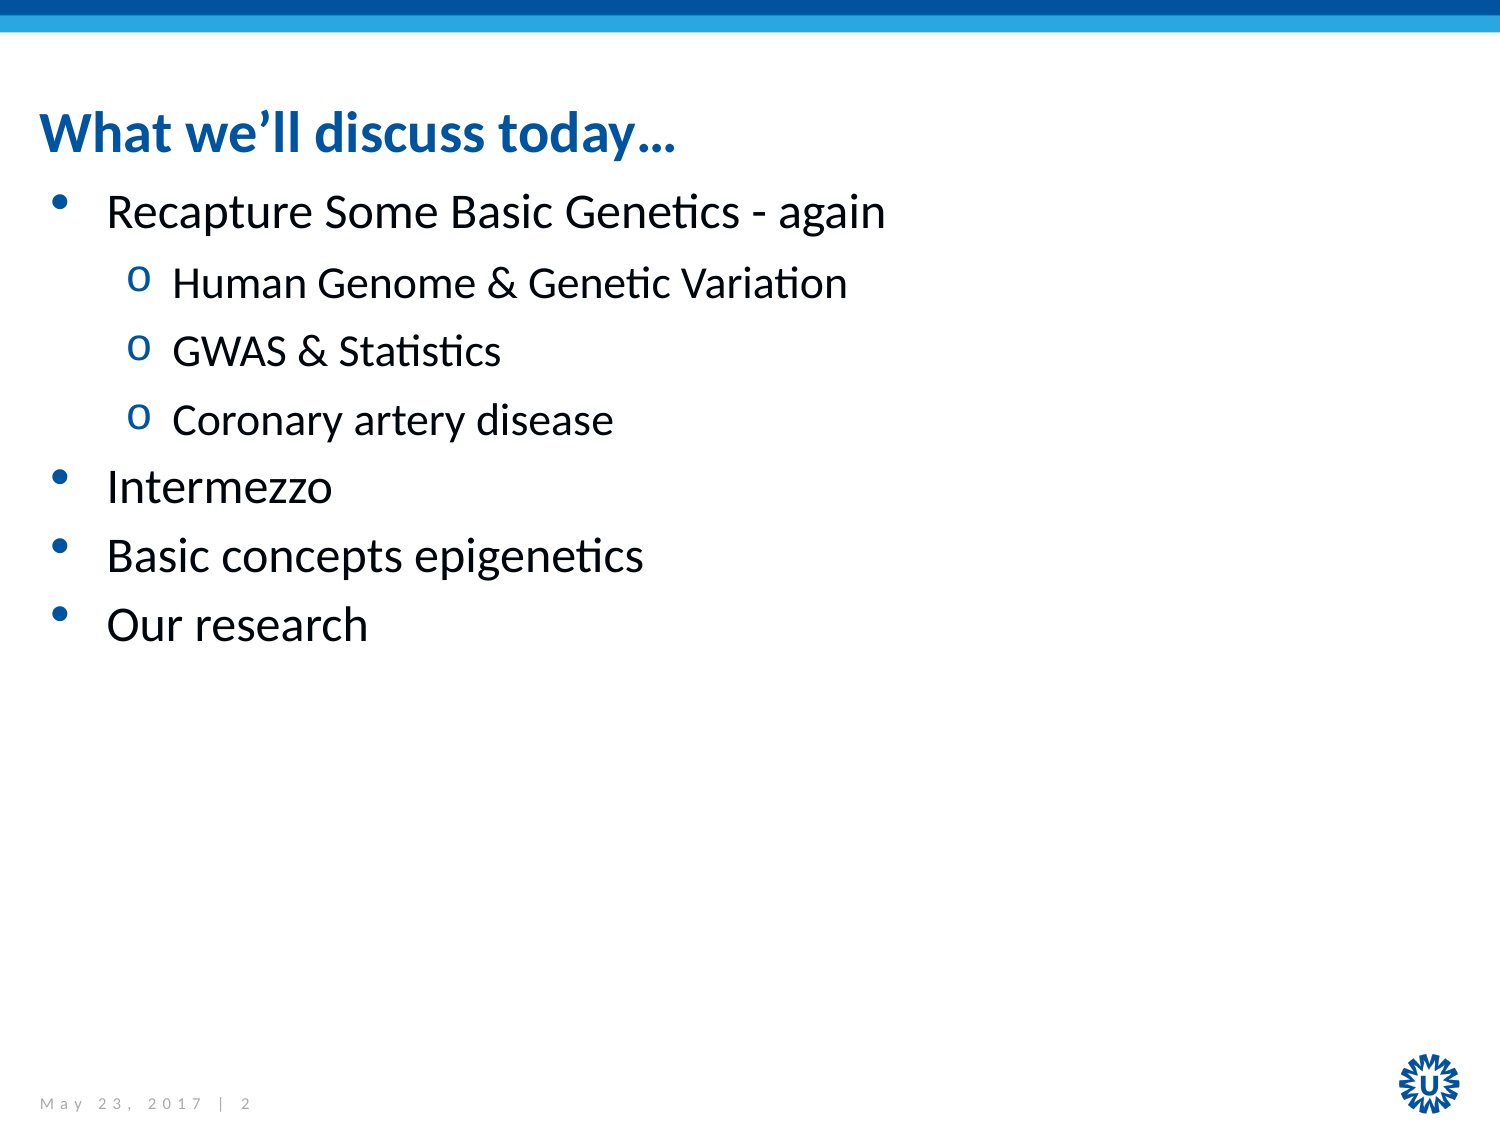

# What we’ll discuss today…
Recapture Some Basic Genetics - again
Human Genome & Genetic Variation
GWAS & Statistics
Coronary artery disease
Intermezzo
Basic concepts epigenetics
Our research
May 23, 2017 | 2